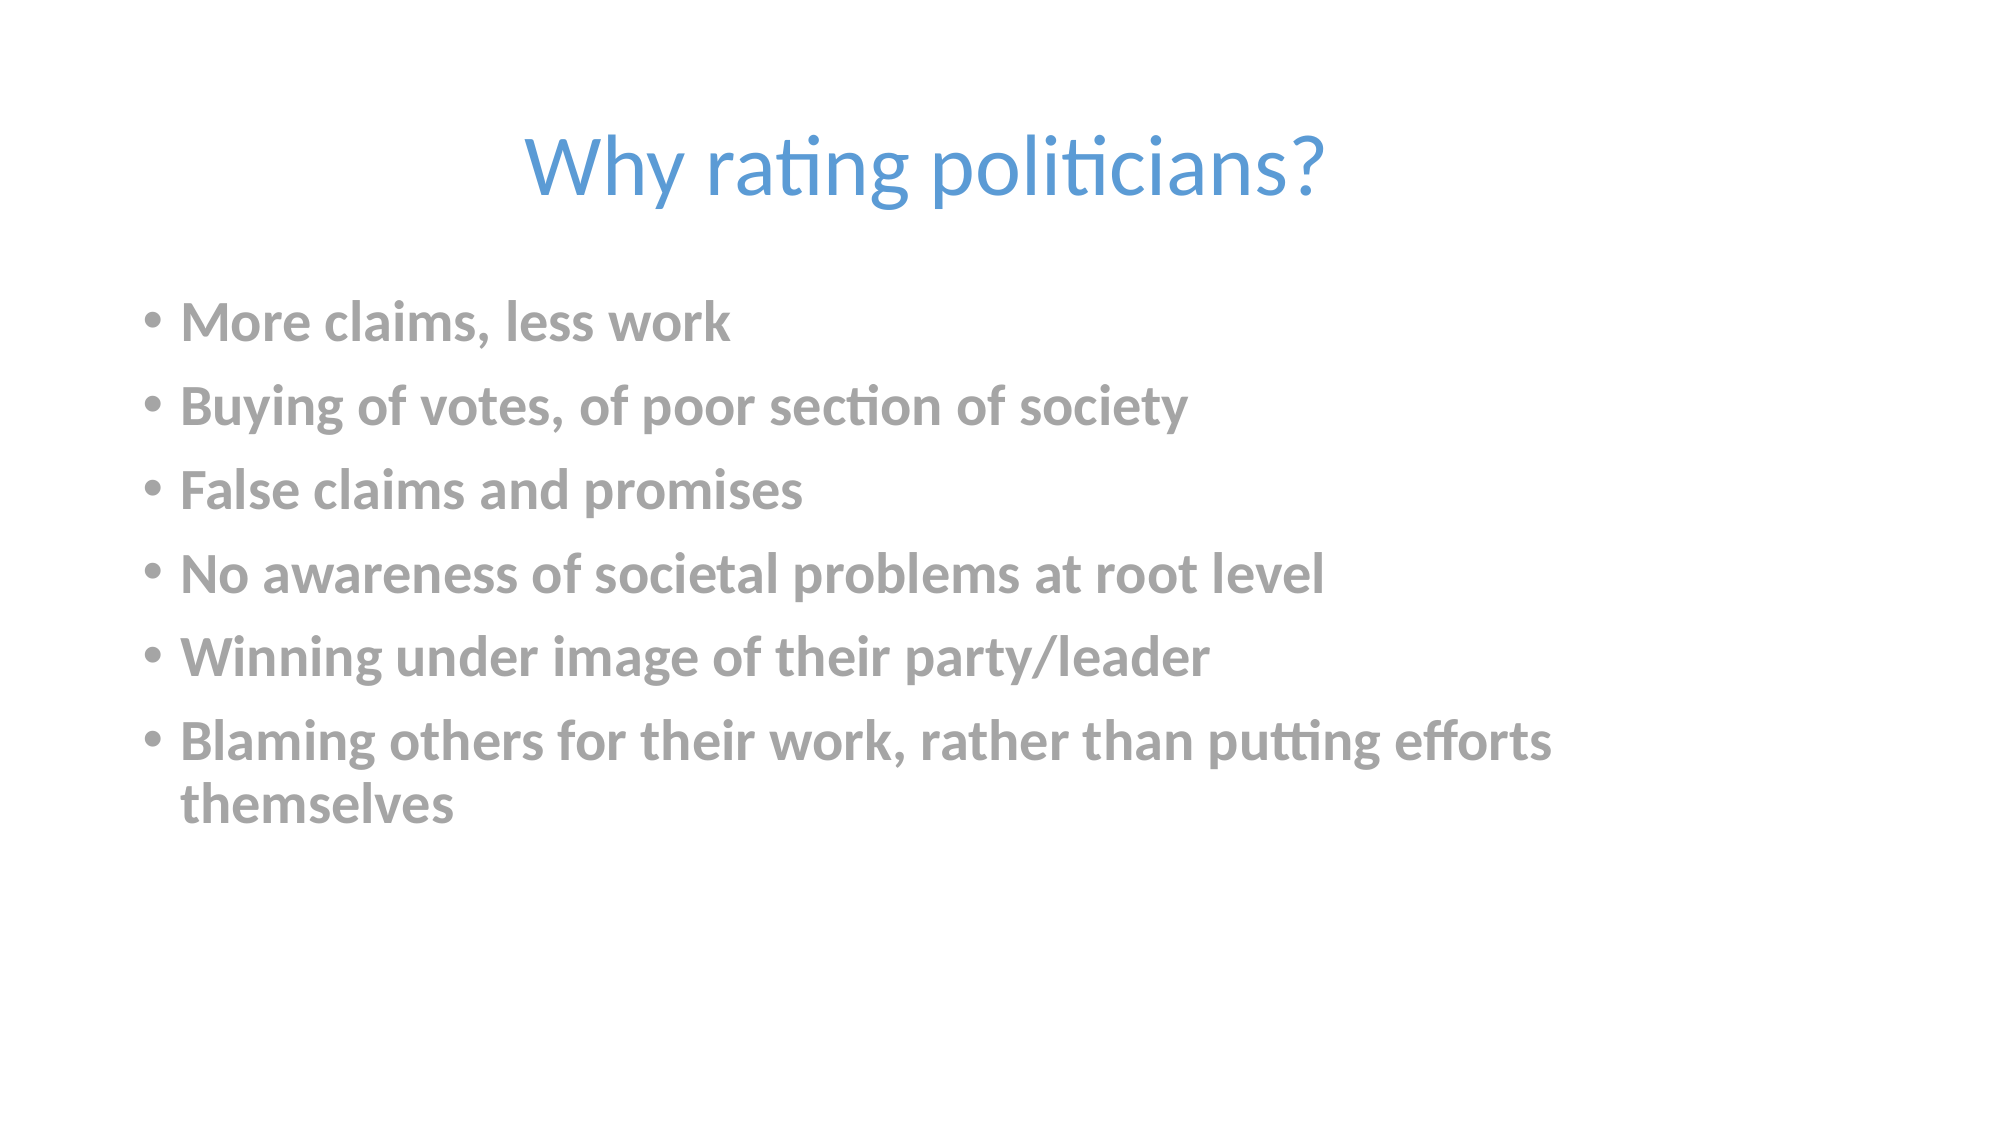

Why rating politicians?
More claims, less work
Buying of votes, of poor section of society
False claims and promises
No awareness of societal problems at root level
Winning under image of their party/leader
Blaming others for their work, rather than putting efforts themselves